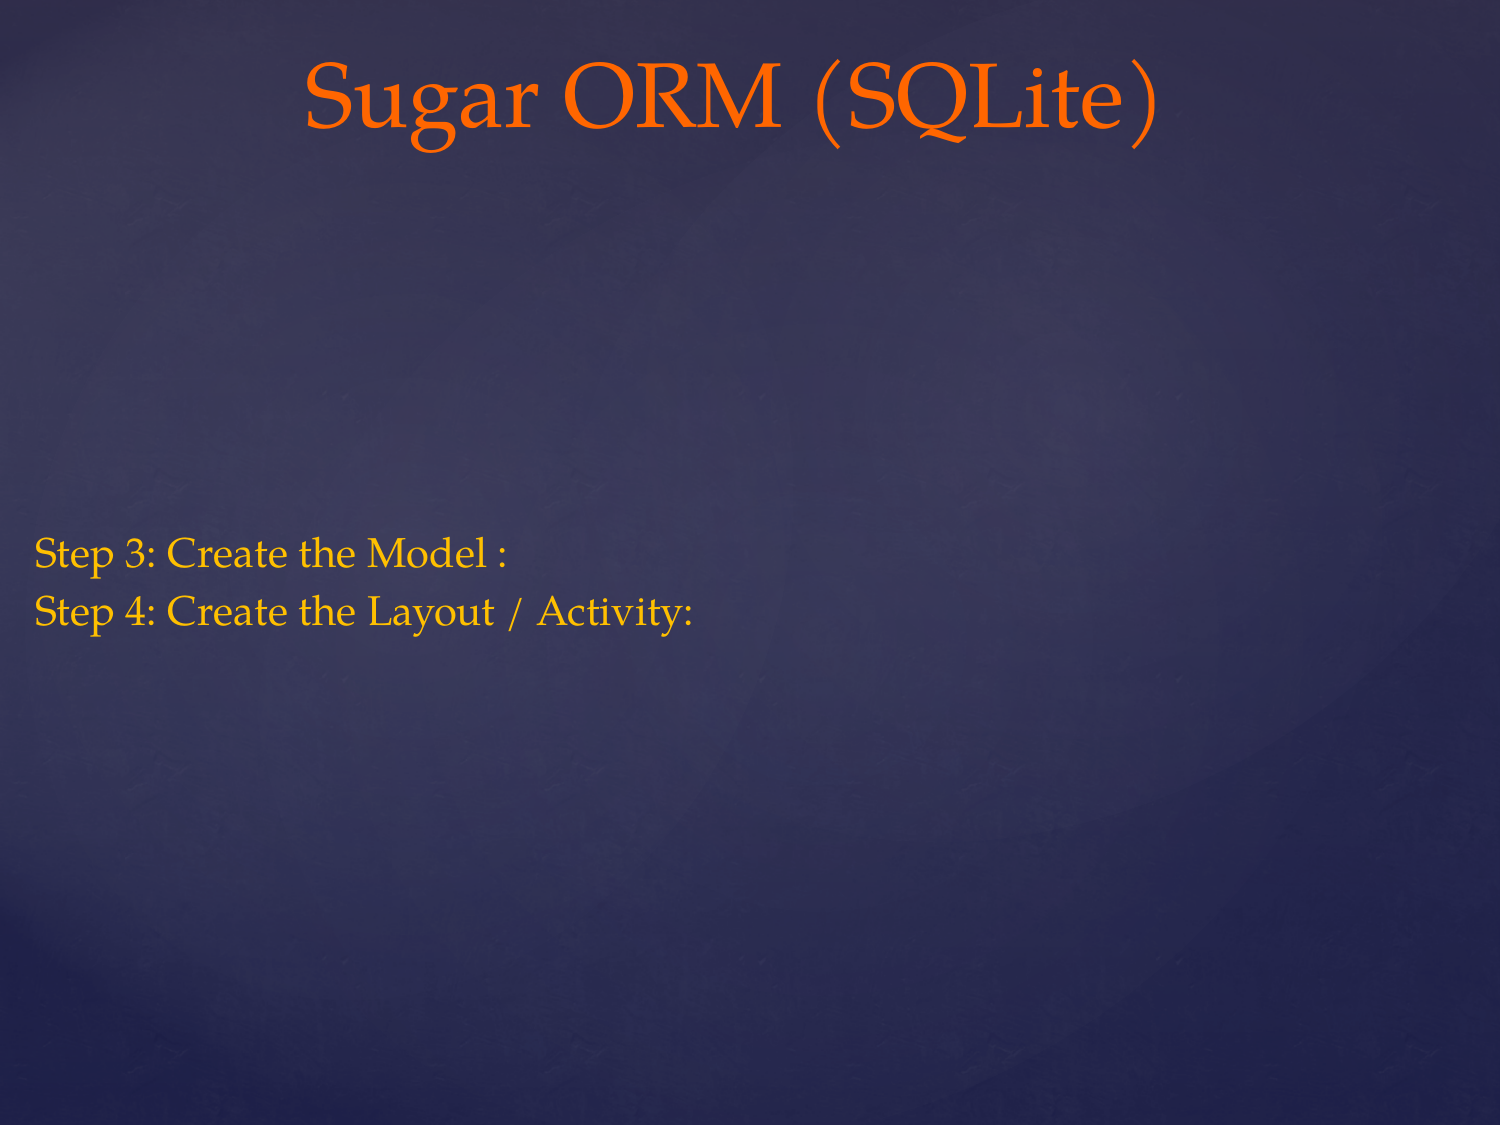

# Sugar ORM (SQLite)
Step 3: Create the Model :
Step 4: Create the Layout / Activity: